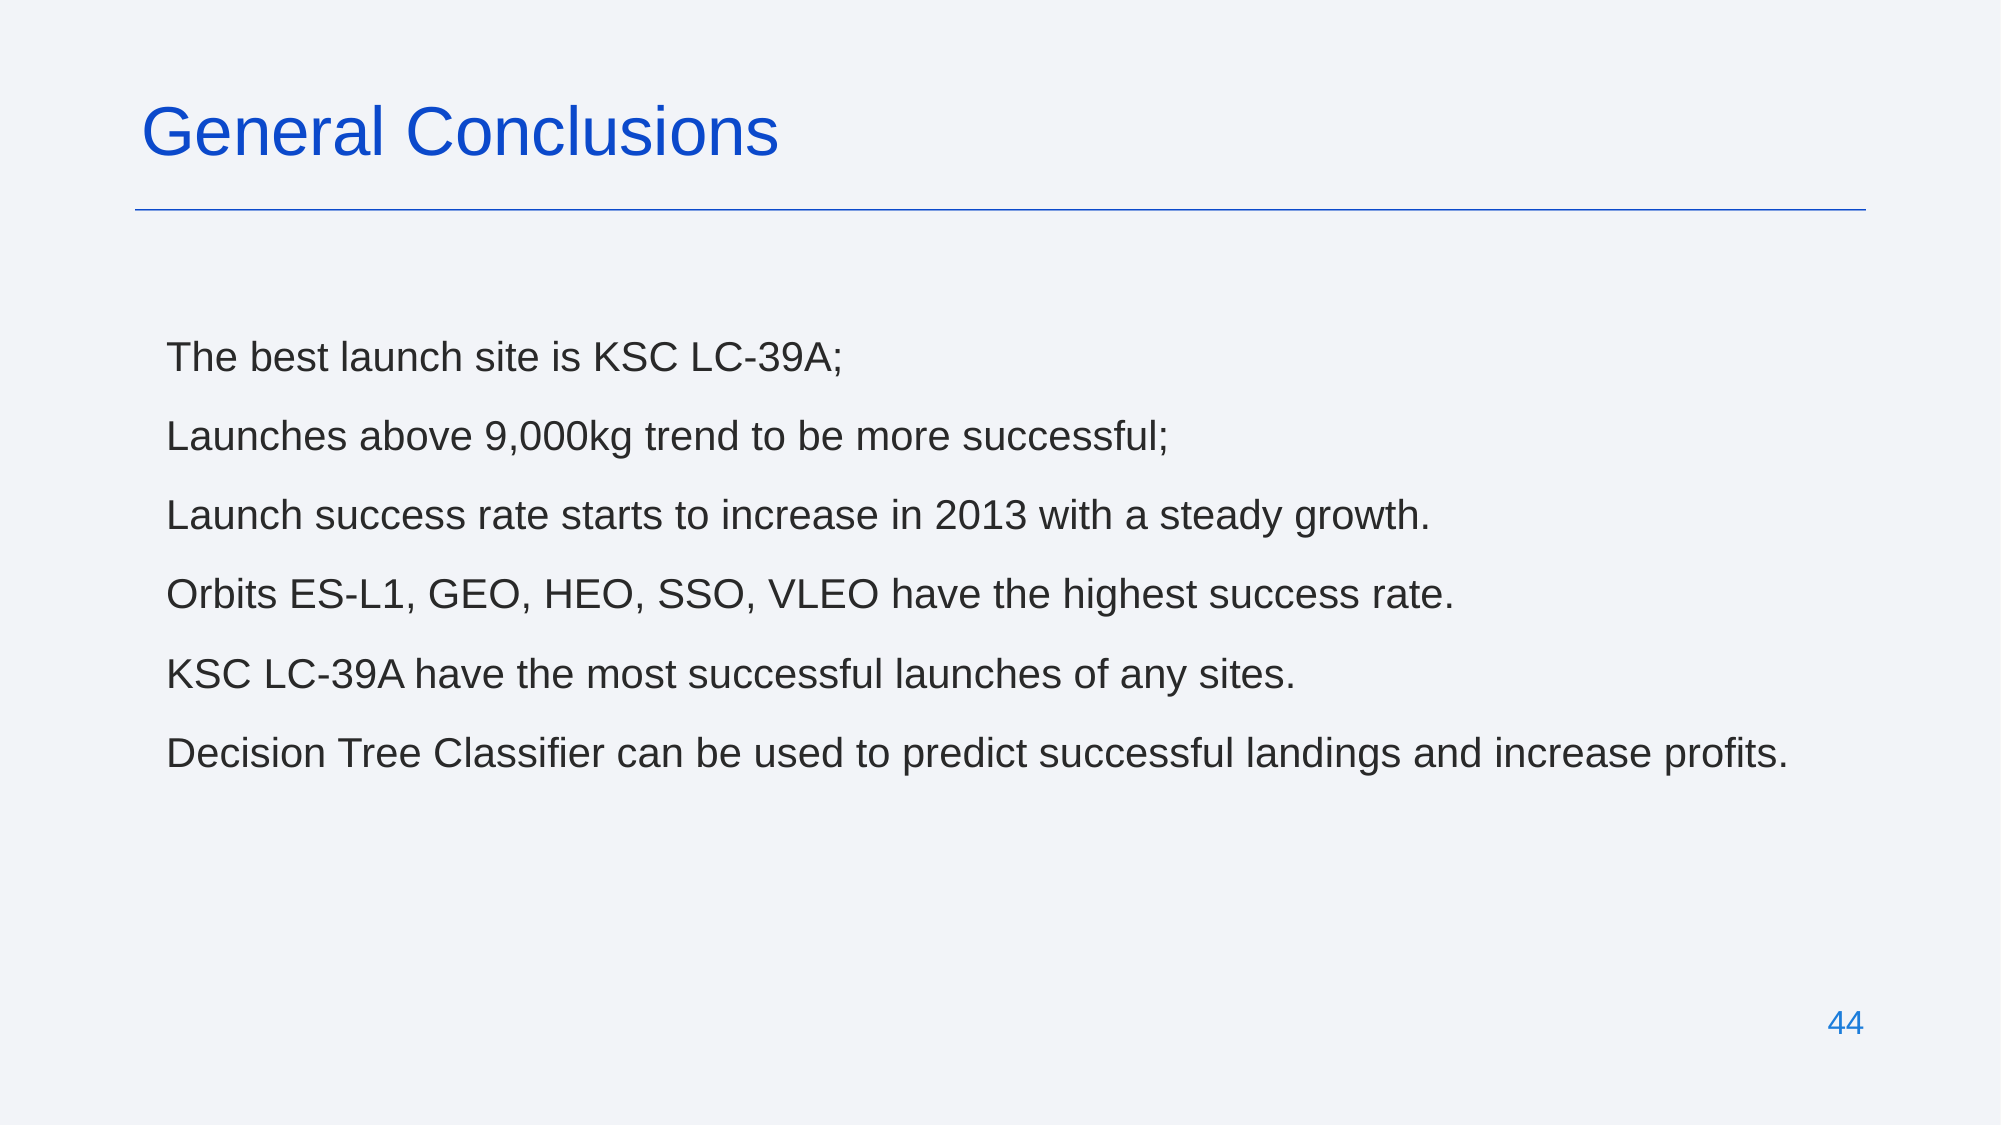

General Conclusions
The best launch site is KSC LC-39A;
Launches above 9,000kg trend to be more successful;
Launch success rate starts to increase in 2013 with a steady growth.
Orbits ES-L1, GEO, HEO, SSO, VLEO have the highest success rate.
KSC LC-39A have the most successful launches of any sites.
Decision Tree Classifier can be used to predict successful landings and increase profits.
44